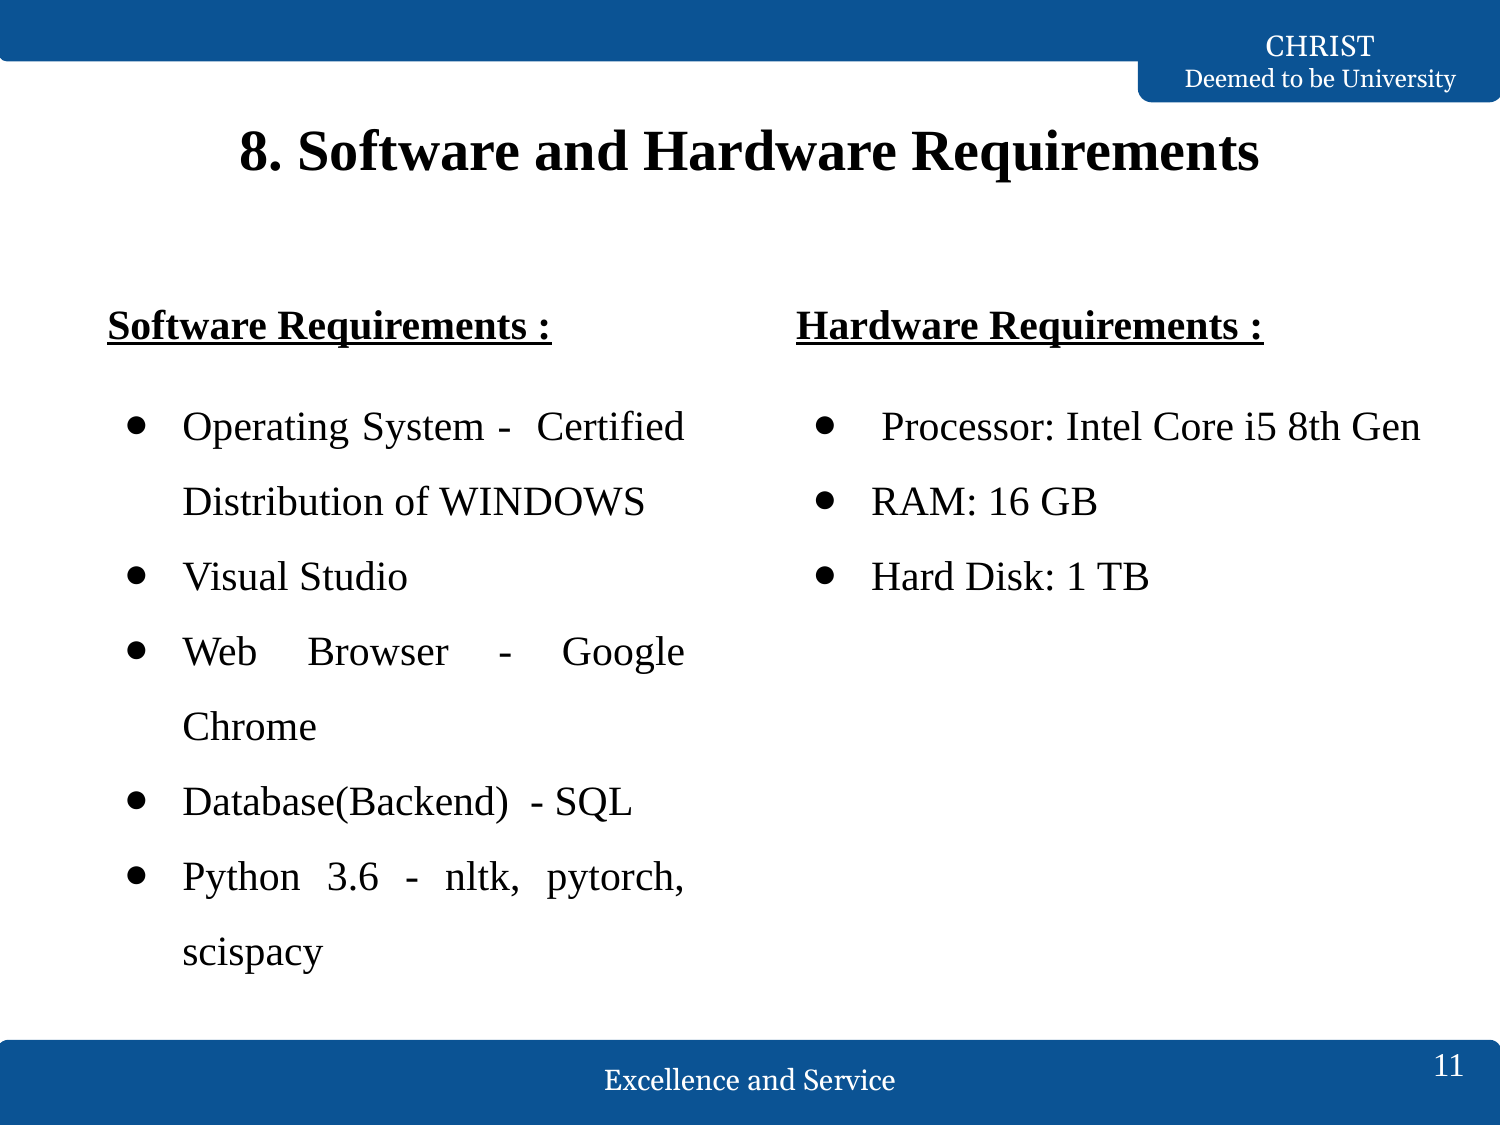

# 8. Software and Hardware Requirements
Software Requirements :
Operating System -  Certified Distribution of WINDOWS
Visual Studio
Web Browser - Google Chrome
Database(Backend)  - SQL
Python 3.6 - nltk, pytorch, scispacy

Hardware Requirements :
 Processor: Intel Core i5 8th Gen
RAM: 16 GB
Hard Disk: 1 TB

11